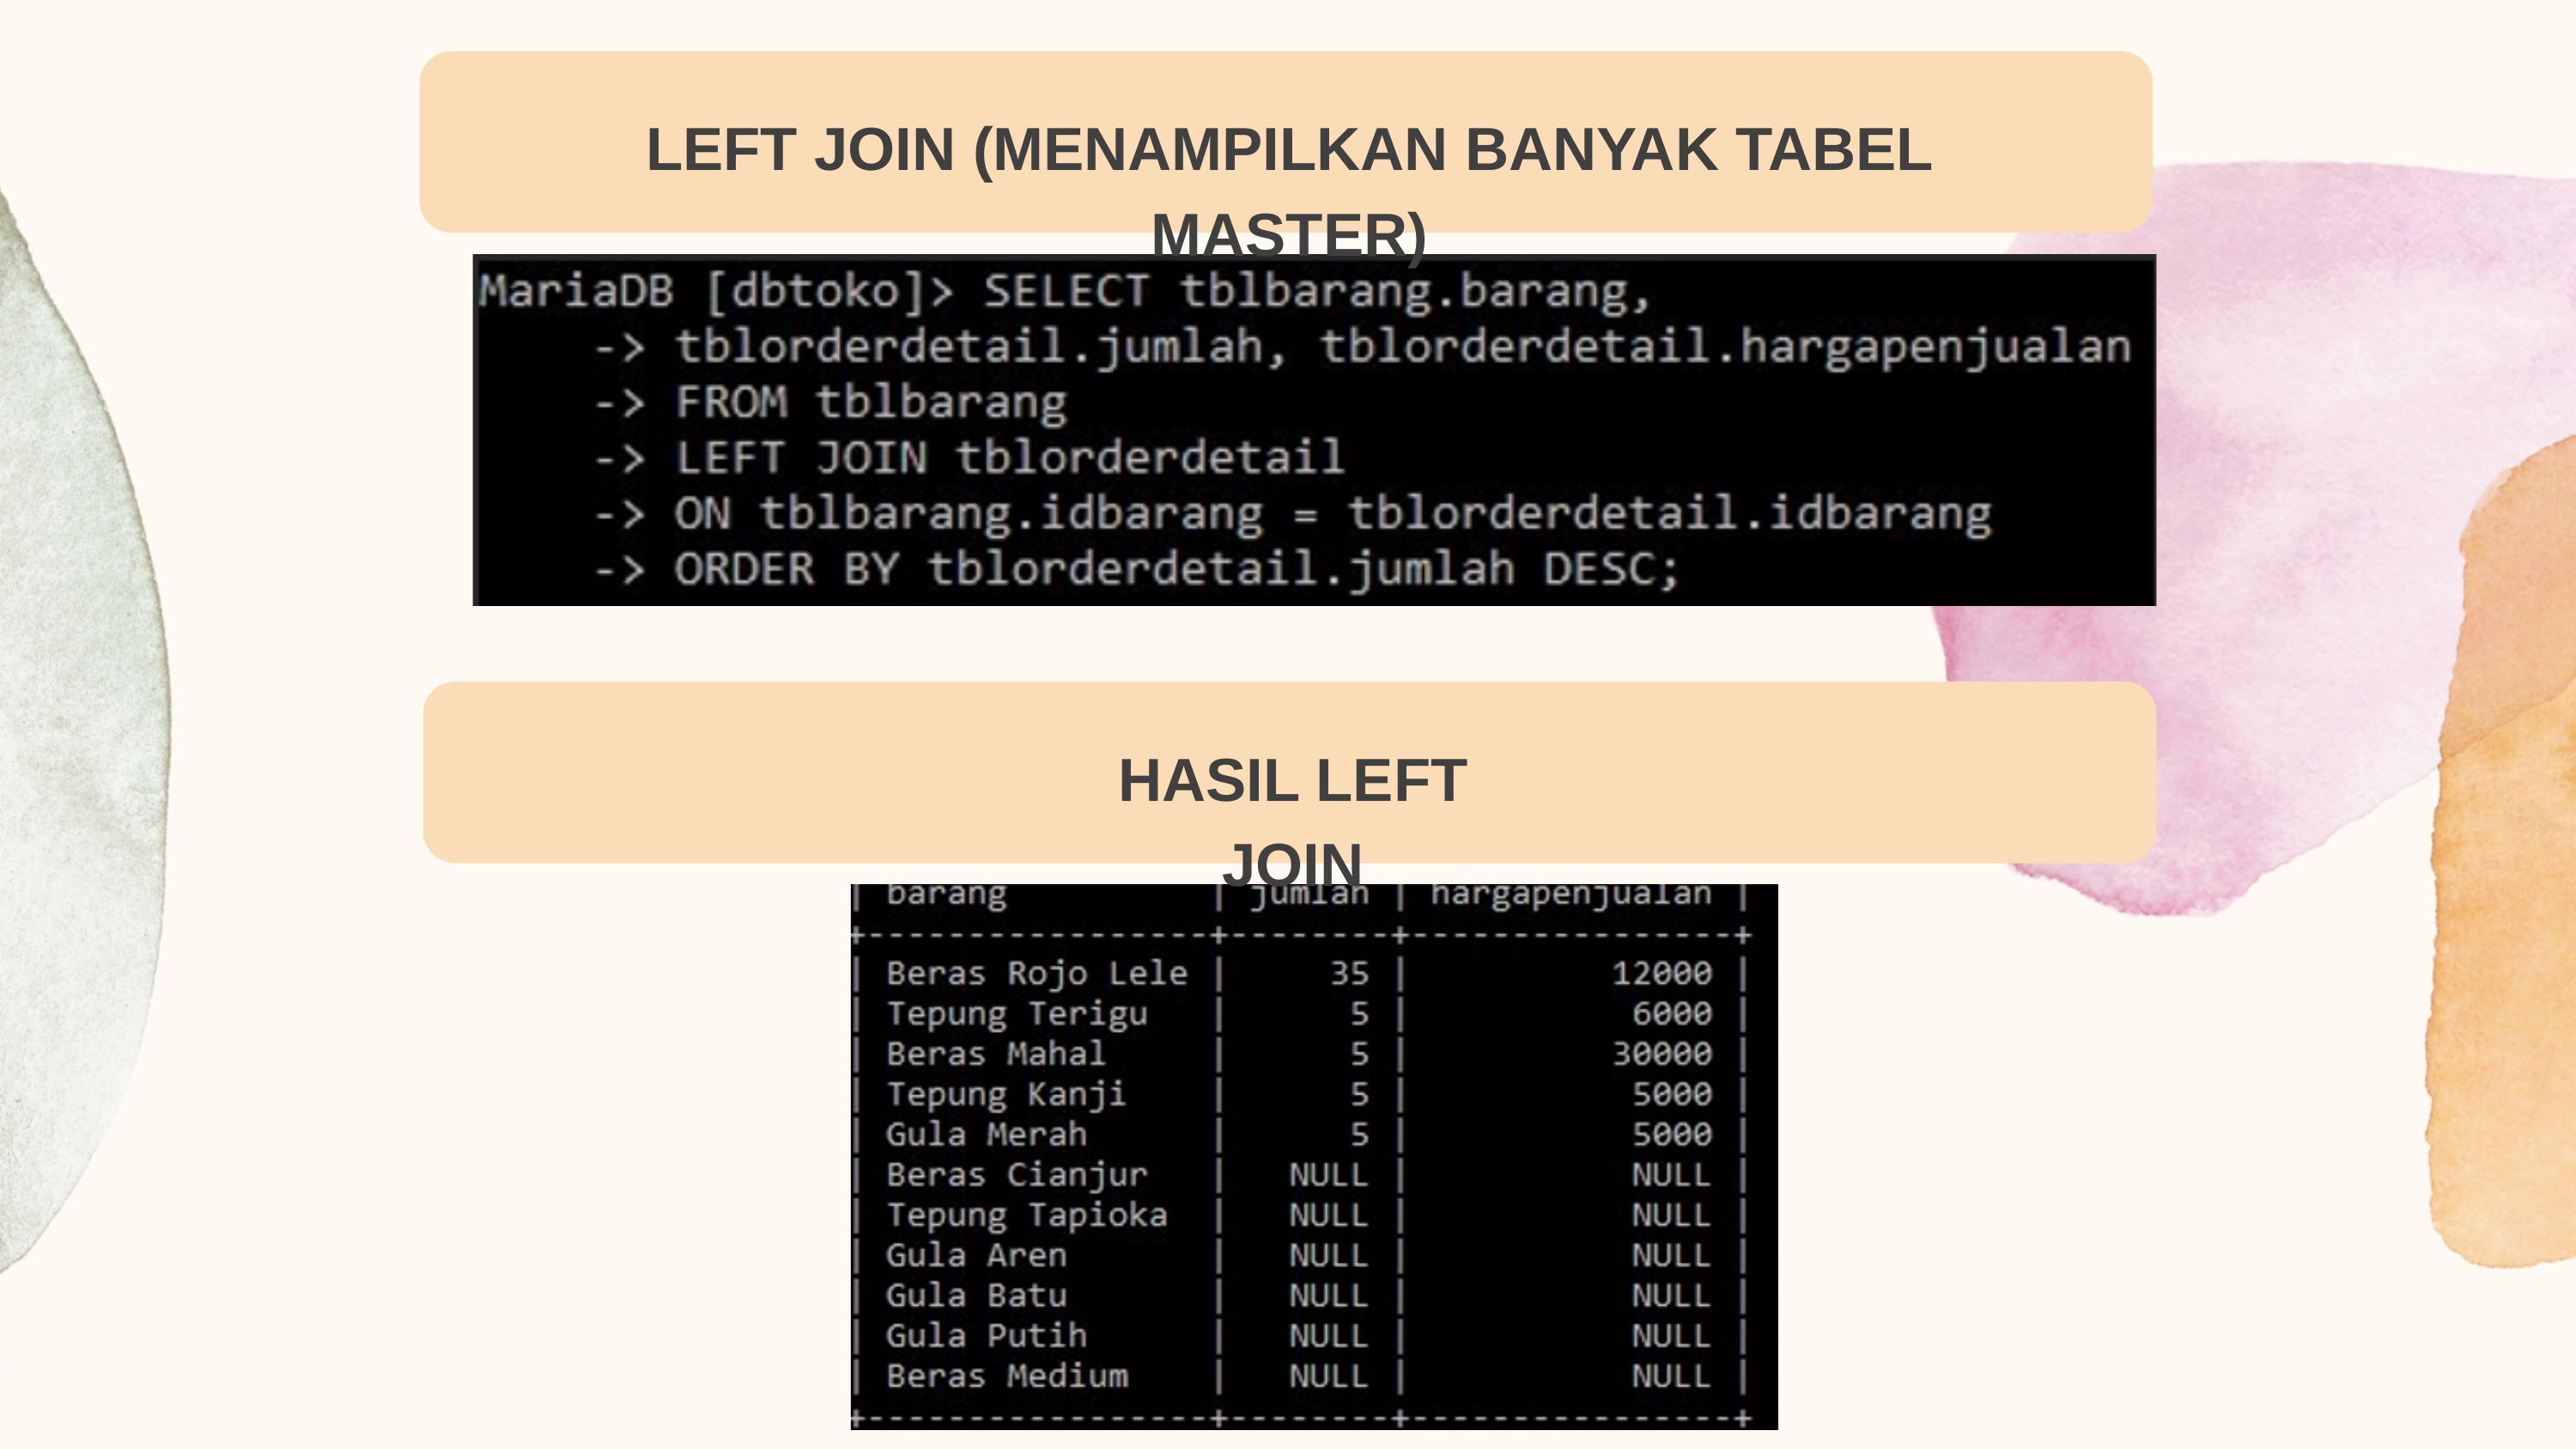

LEFT JOIN (MENAMPILKAN BANYAK TABEL MASTER)

HASIL LEFT JOIN